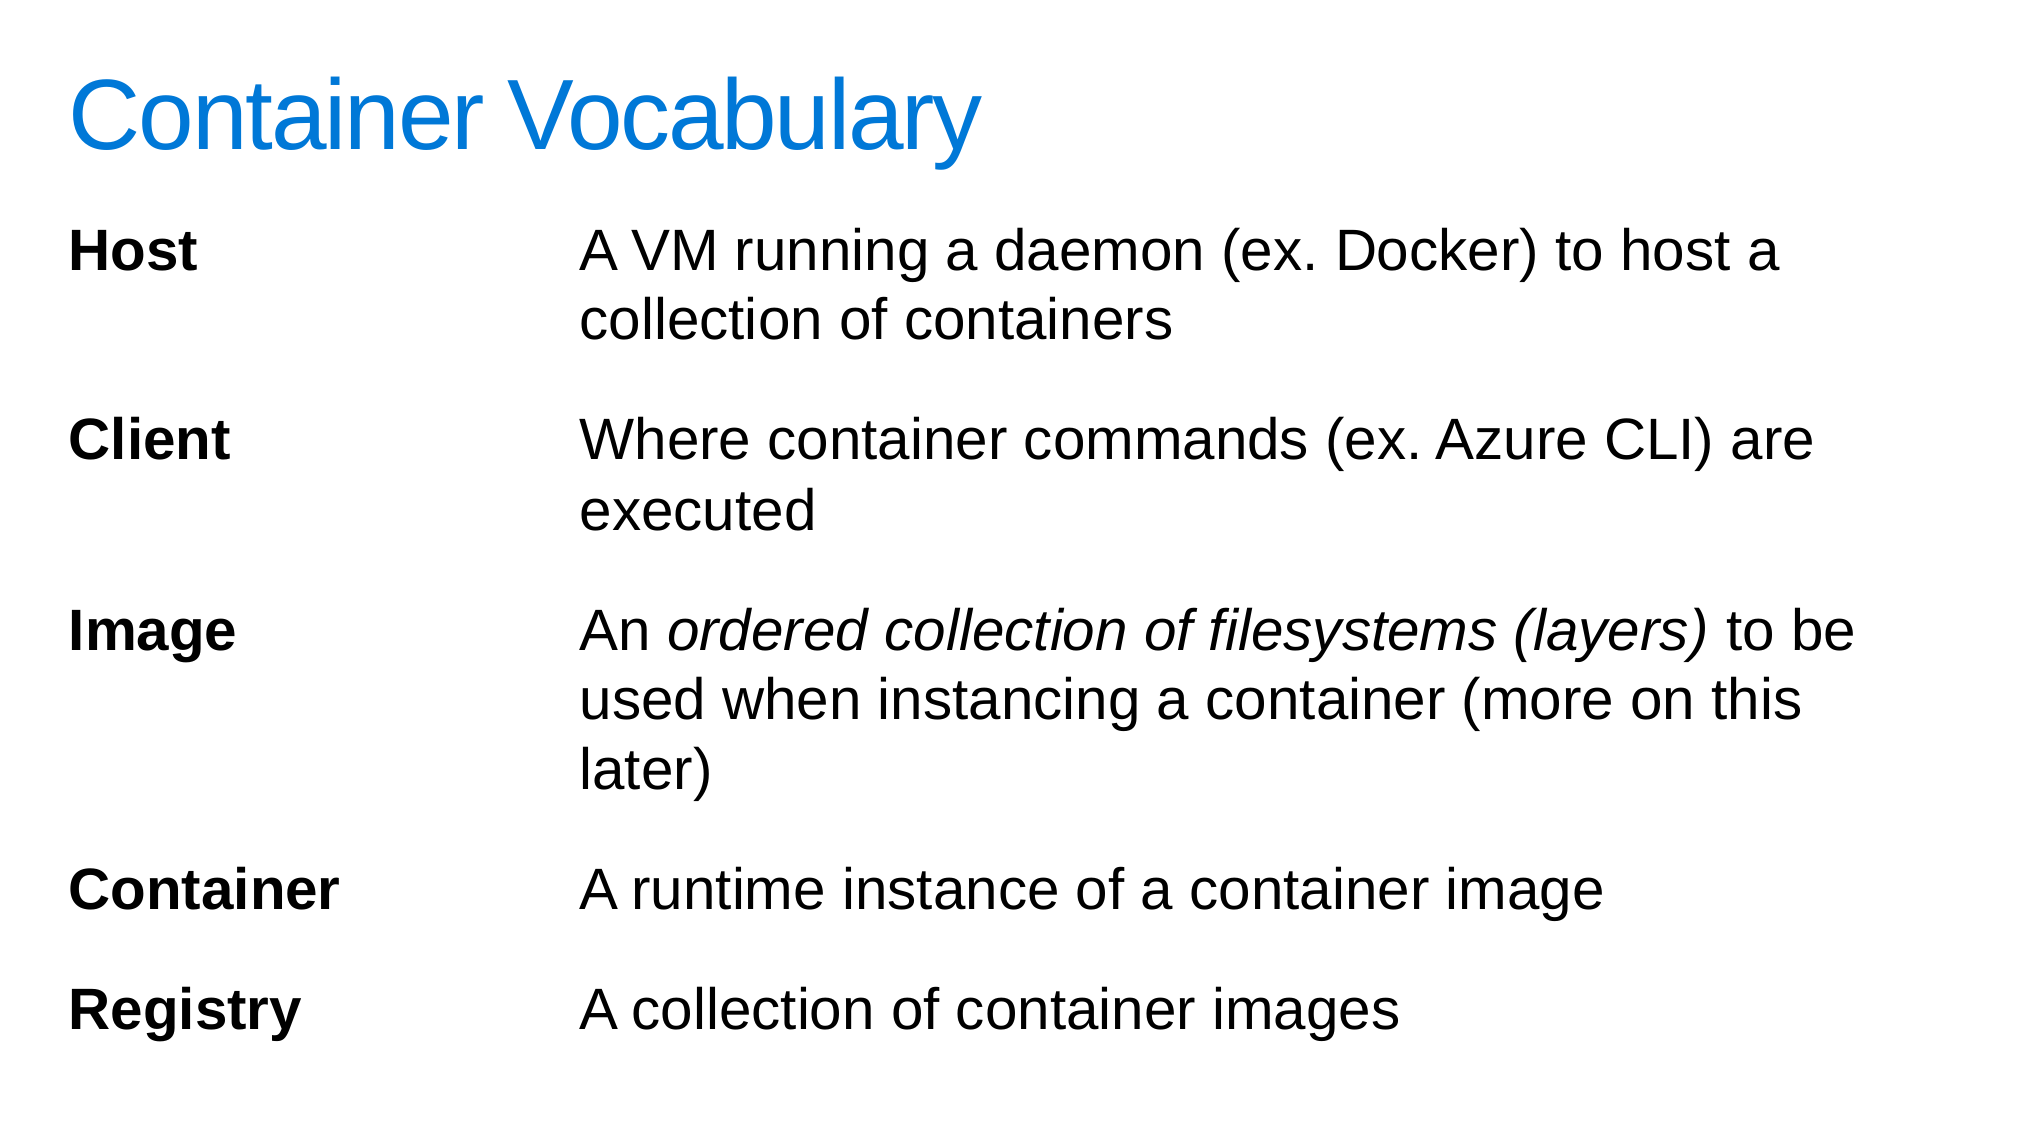

# Container Vocabulary
Host	A VM running a daemon (ex. Docker) to host a collection of containers
Client	Where container commands (ex. Azure CLI) are executed
Image 	An ordered collection of filesystems (layers) to be used when instancing a container (more on this later)
Container 	A runtime instance of a container image
Registry	A collection of container images